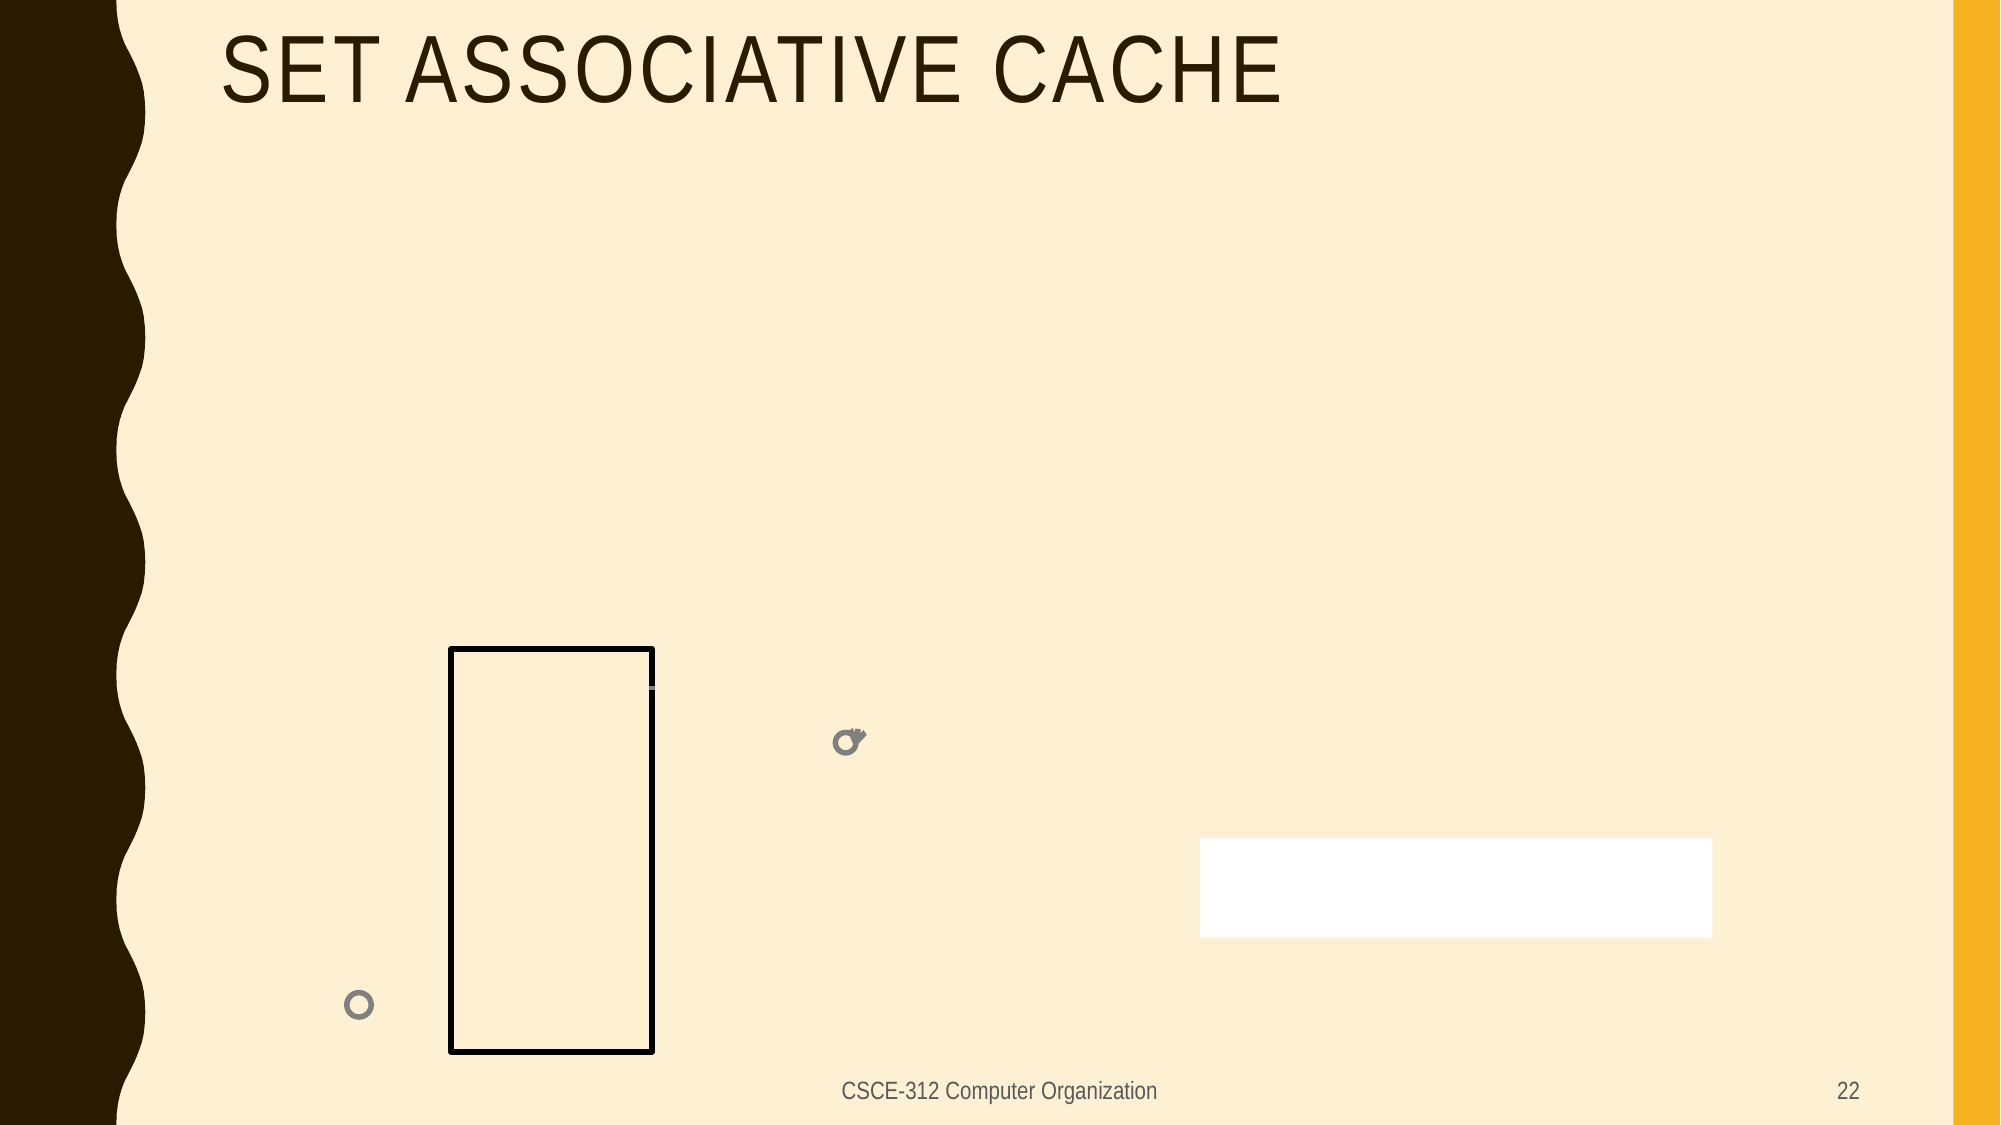

# Set Associative Cache

CSCE-312 Computer Organization
22